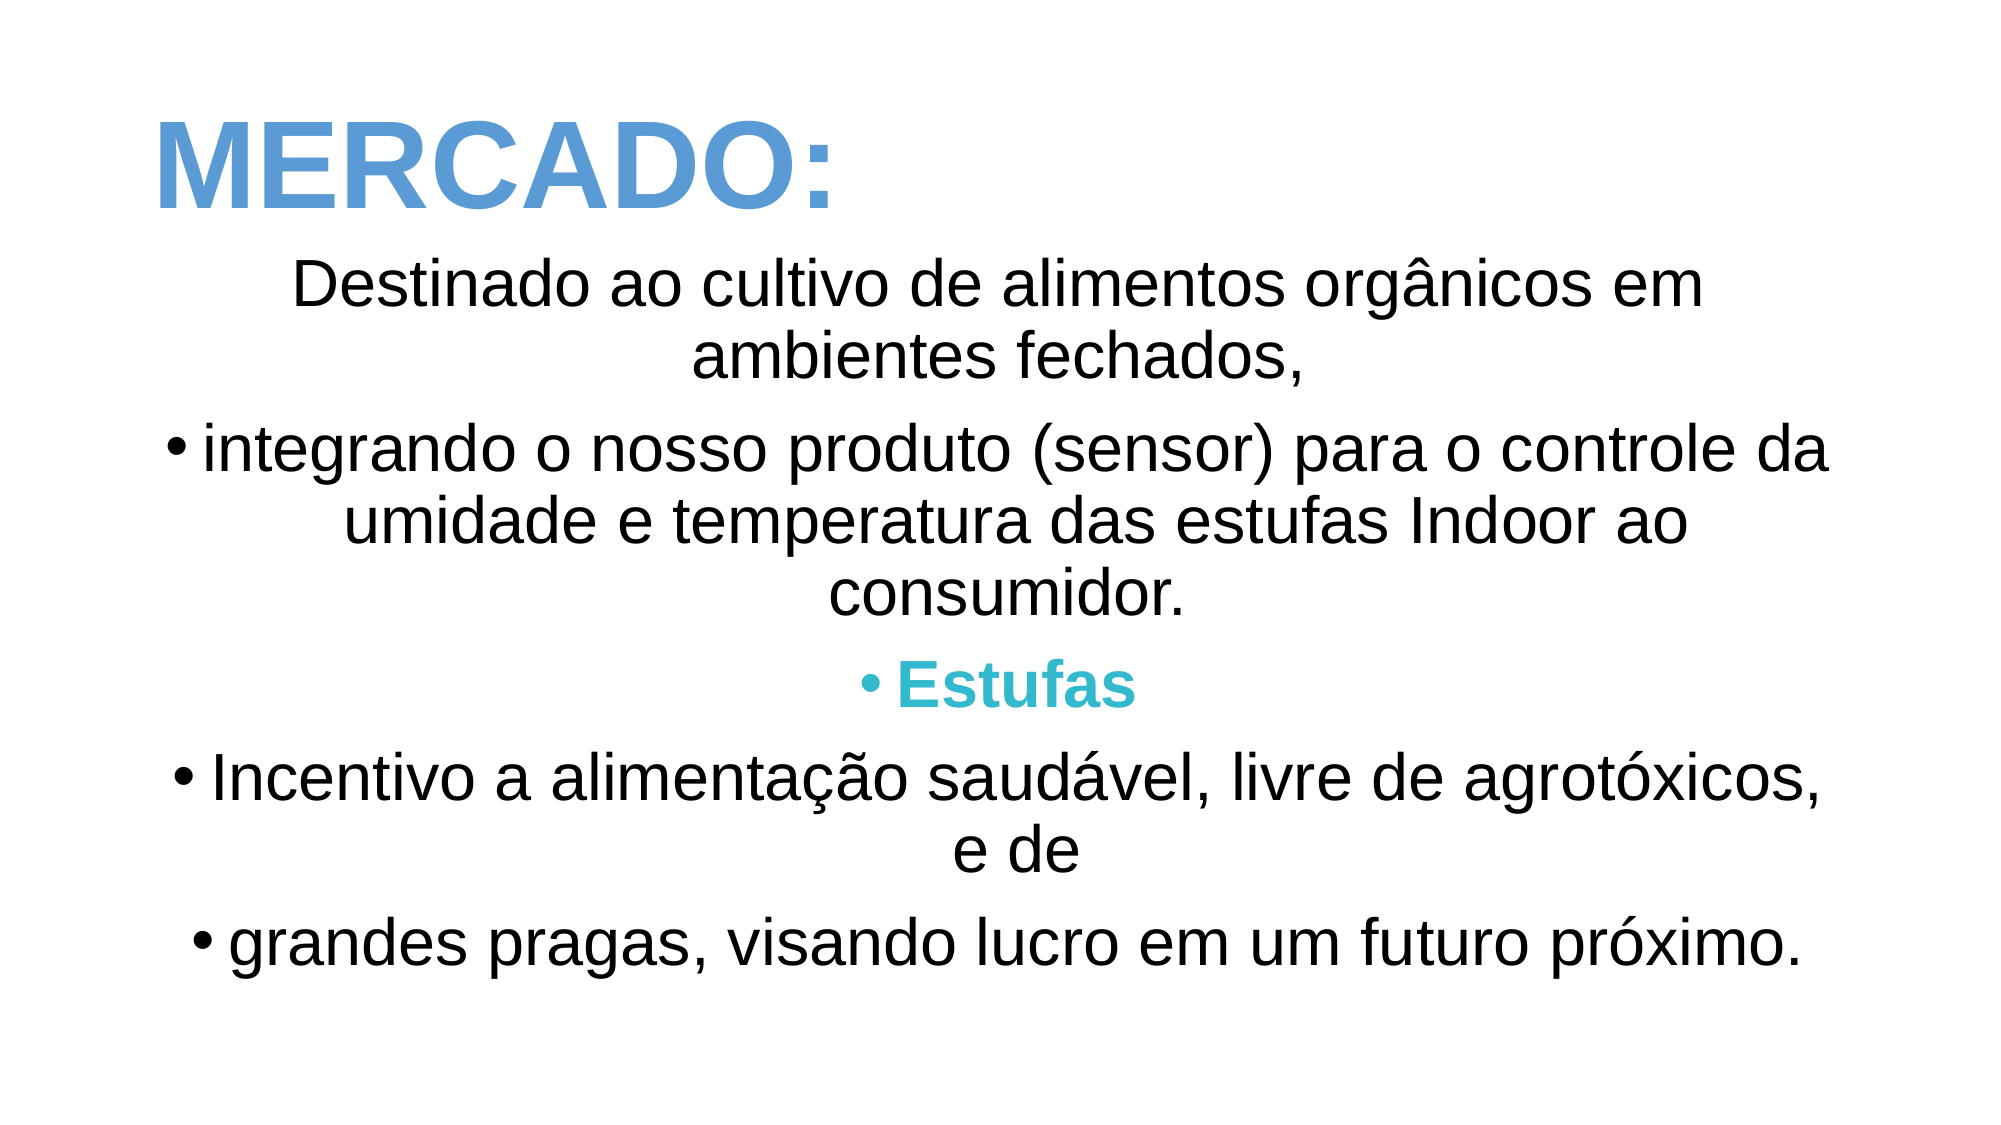

# MERCADO:
Destinado ao cultivo de alimentos orgânicos em ambientes fechados,
integrando o nosso produto (sensor) para o controle da umidade e temperatura das estufas Indoor ao consumidor.
Estufas
Incentivo a alimentação saudável, livre de agrotóxicos, e de
grandes pragas, visando lucro em um futuro próximo.